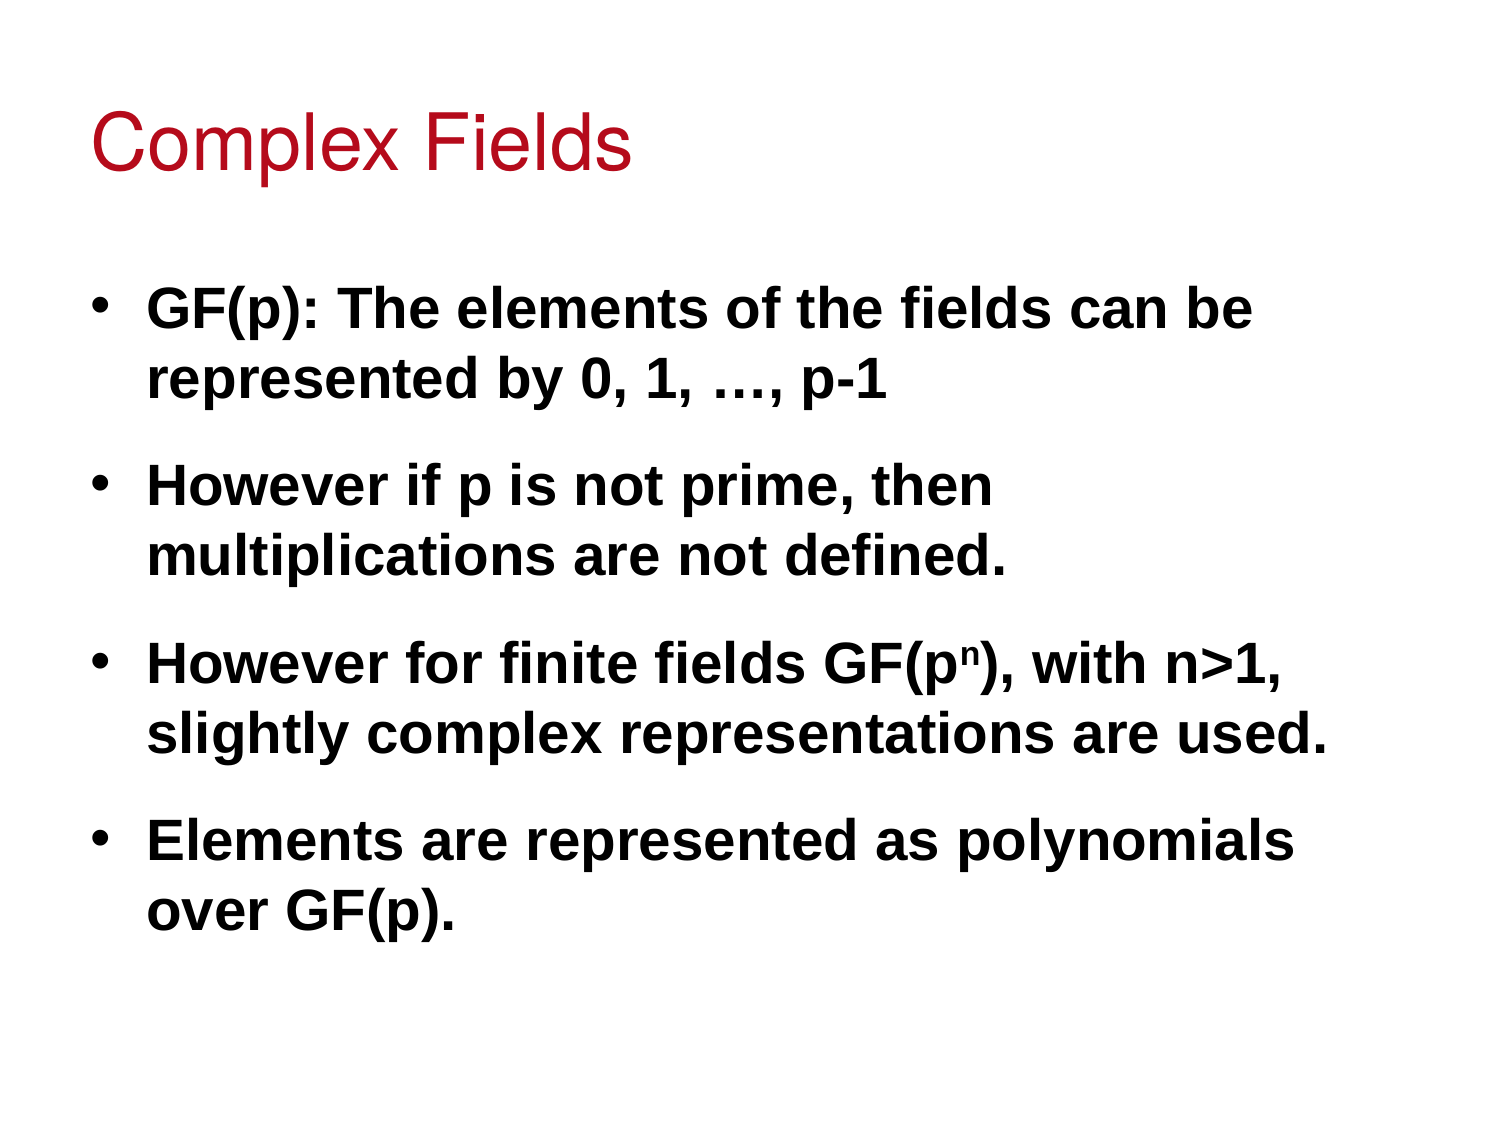

# Complex Fields
GF(p): The elements of the fields can be represented by 0, 1, …, p-1
However if p is not prime, then multiplications are not defined.
However for finite fields GF(pn), with n>1, slightly complex representations are used.
Elements are represented as polynomials over GF(p).